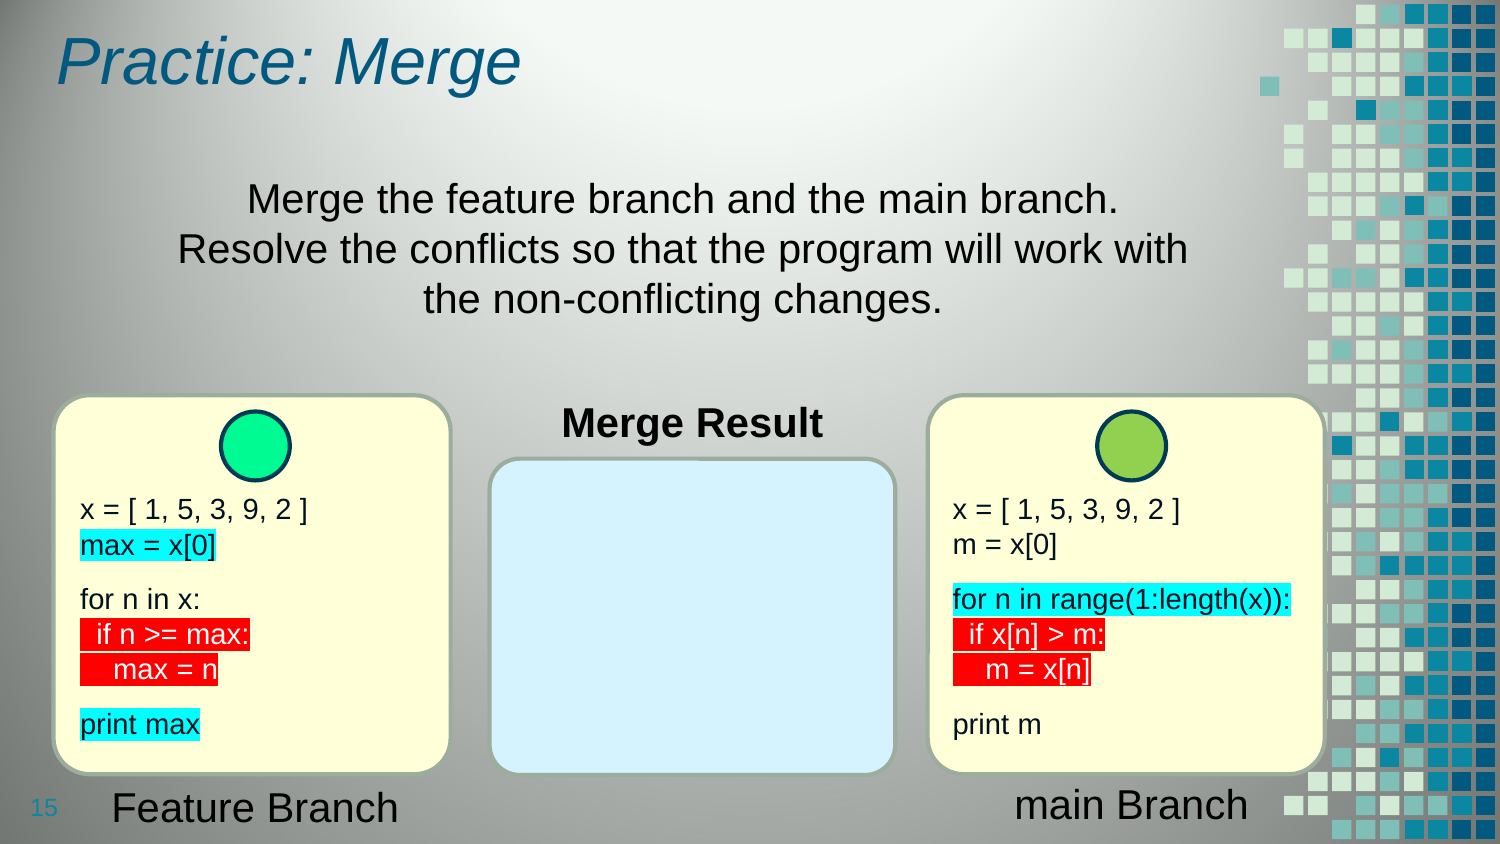

# Practice: Merge
Merge the feature branch and the main branch. Resolve the conflicts so that the program will work with the non-conflicting changes.
Merge Result

x = [ 1, 5, 3, 9, 2 ]
m = x[0]

for n in range(1:length(x)):
  if x[n] > m:
    m = x[n]

print m
x = [ 1, 5, 3, 9, 2 ]
max = x[0]

for n in x:
  if n >= max:
    max = n

print max

main Branch
Feature Branch
15